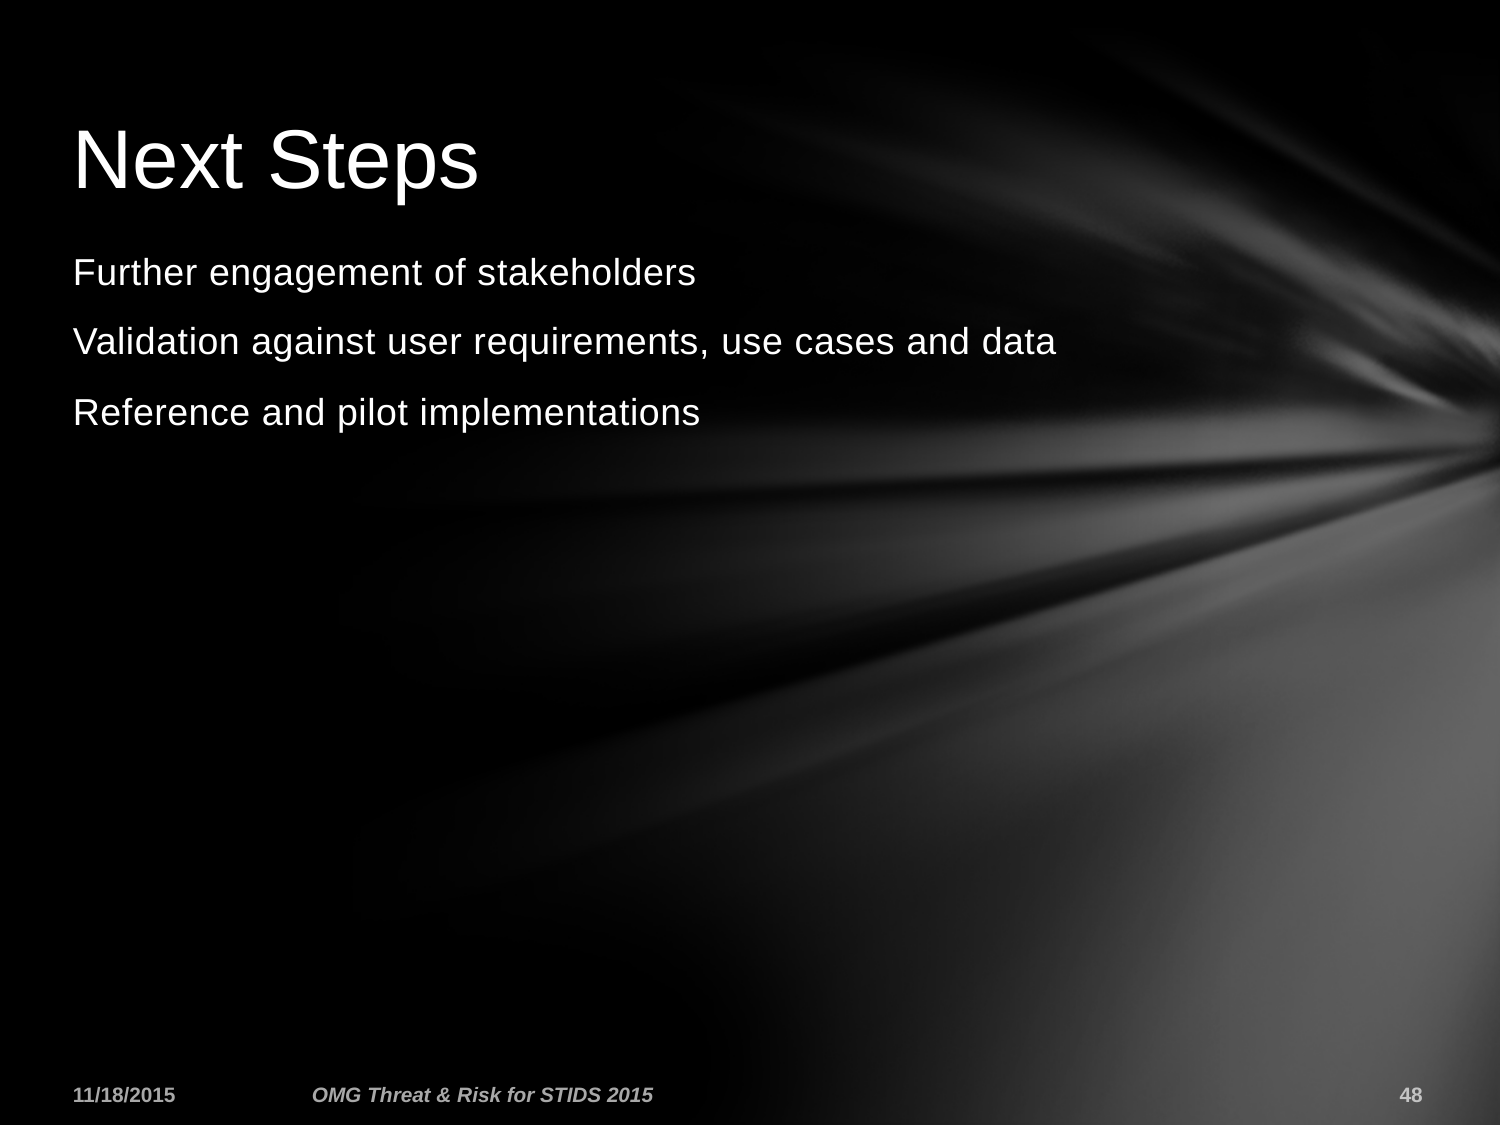

# Next Steps
Further engagement of stakeholders
Validation against user requirements, use cases and data
Reference and pilot implementations
11/18/2015
OMG Threat & Risk for STIDS 2015
48